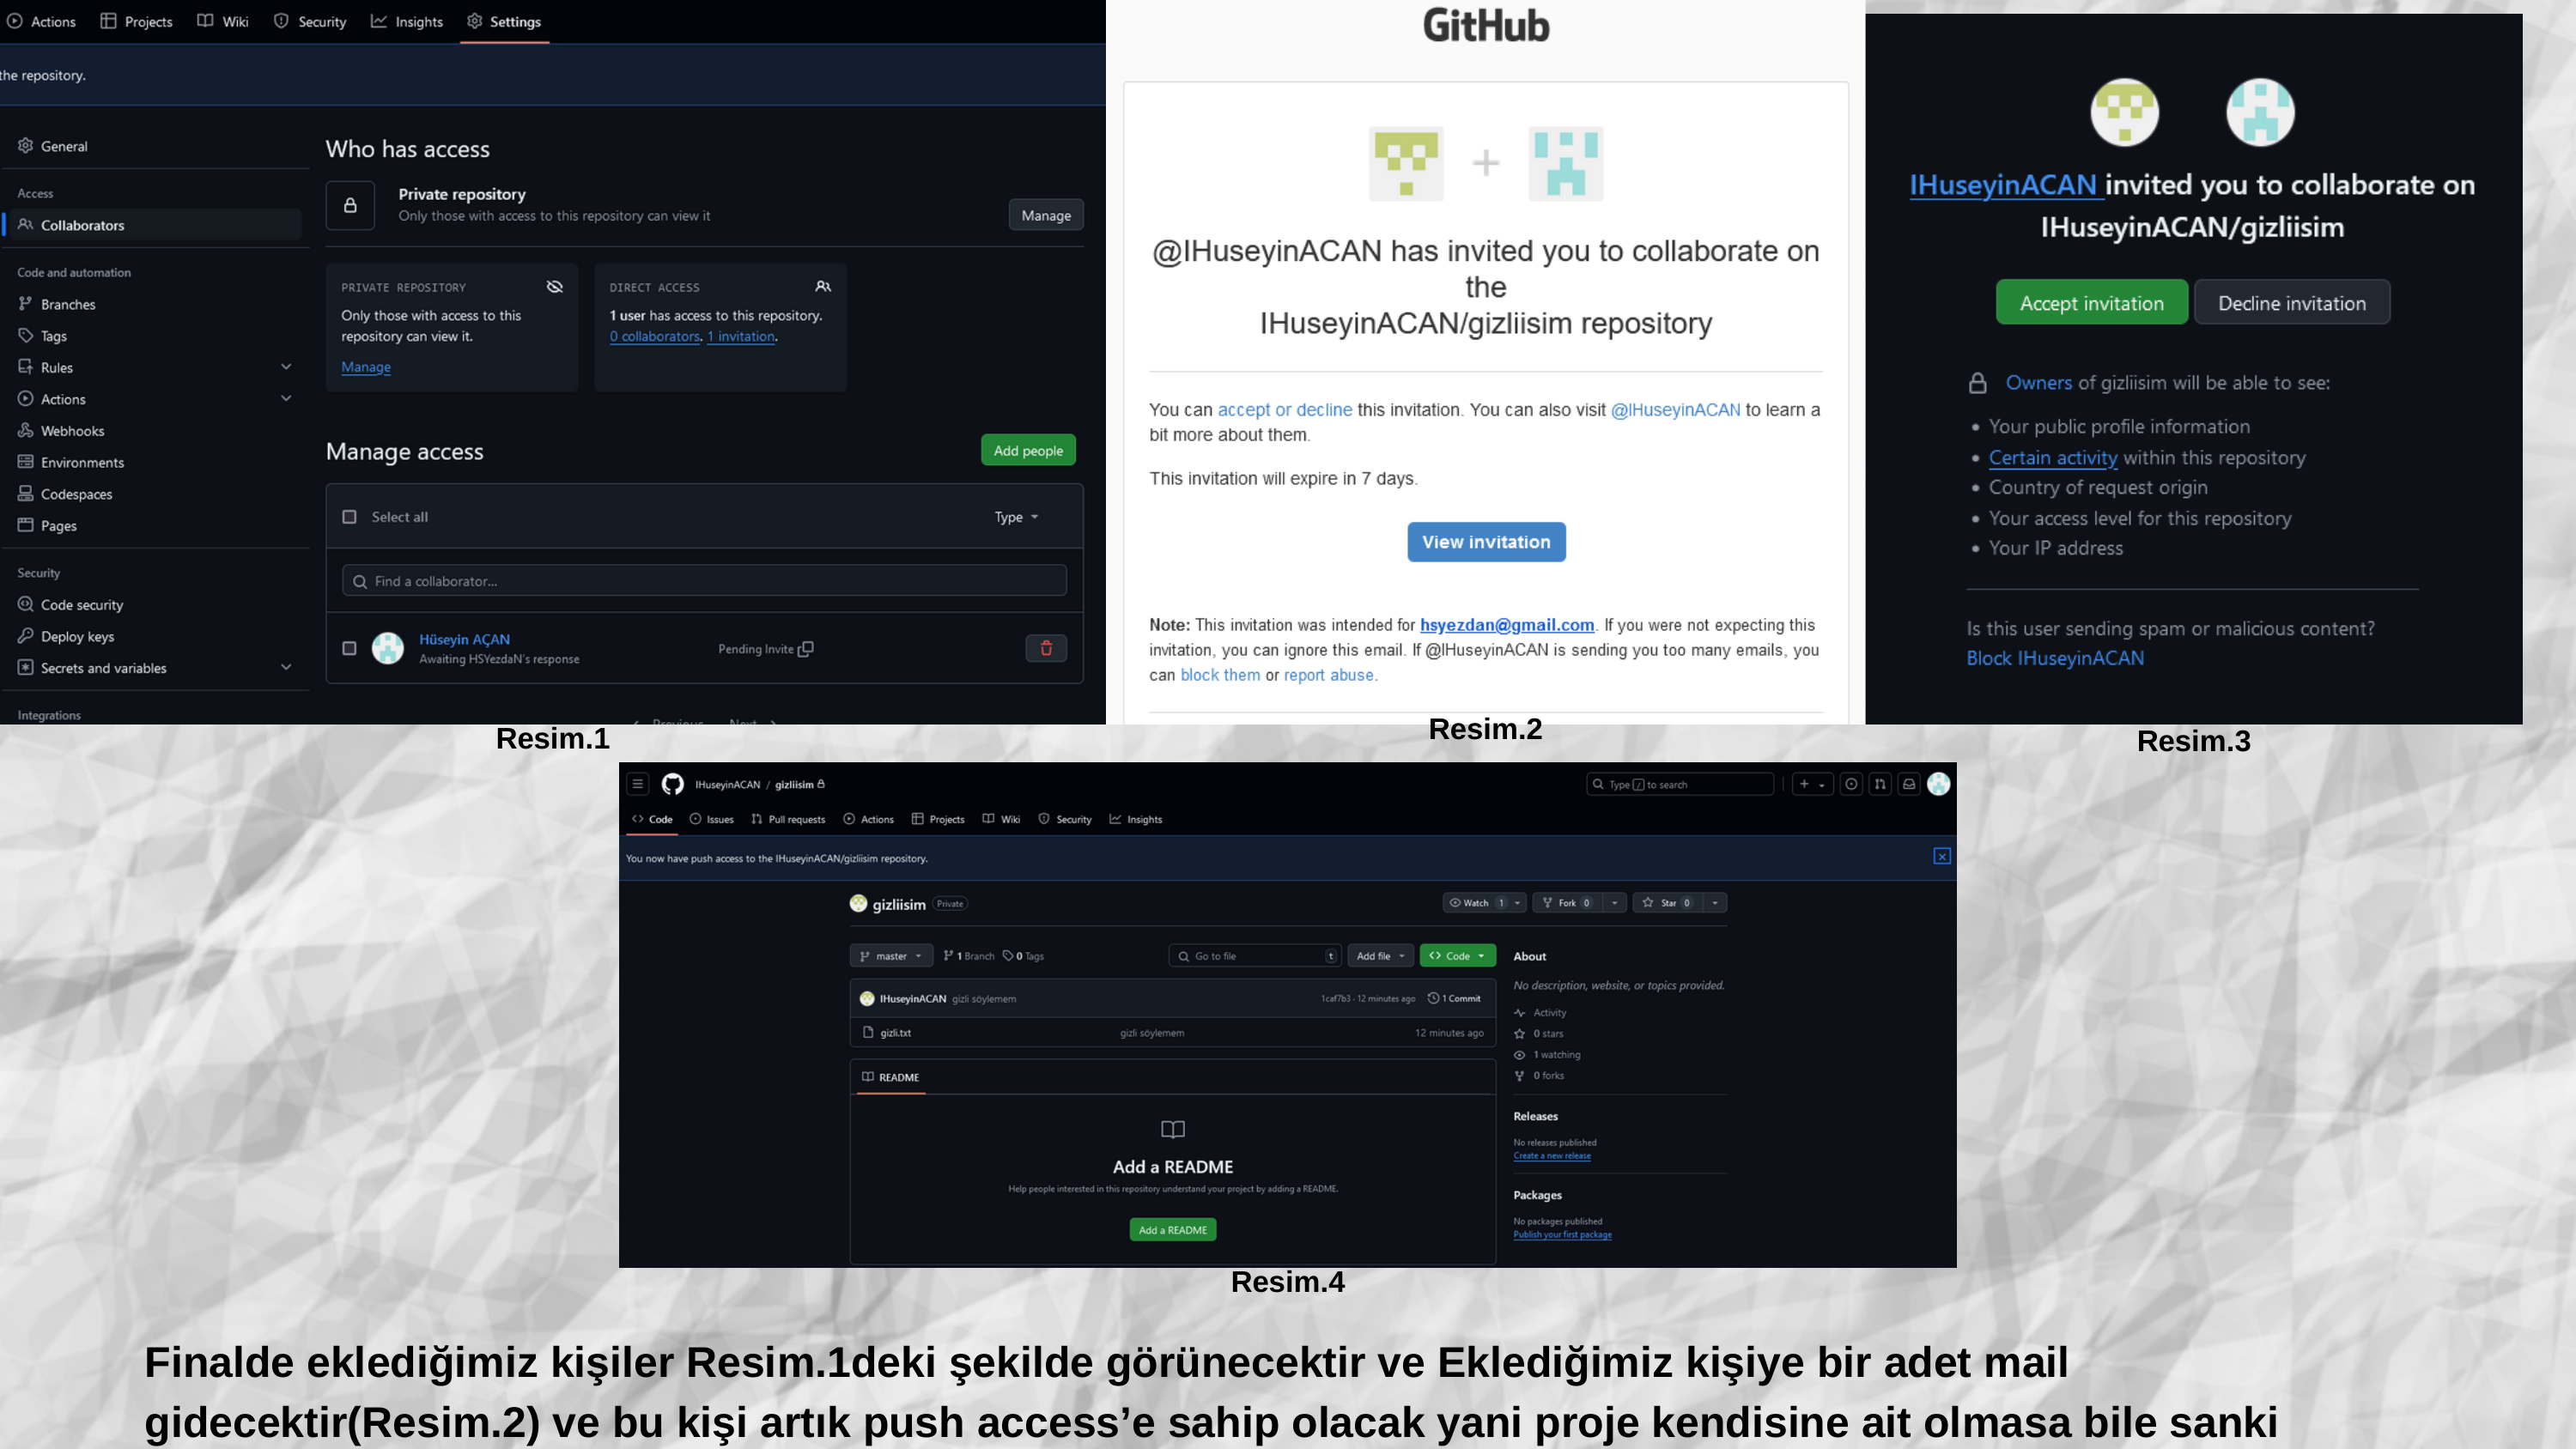

Resim.2
Resim.1
Resim.3

Resim.4
Finalde eklediğimiz kişiler Resim.1deki şekilde görünecektir ve Eklediğimiz kişiye bir adet mail gidecektir(Resim.2) ve bu kişi artık push access’e sahip olacak yani proje kendisine ait olmasa bile sanki kendininmiş gibi düzenleme yapabilecektir.